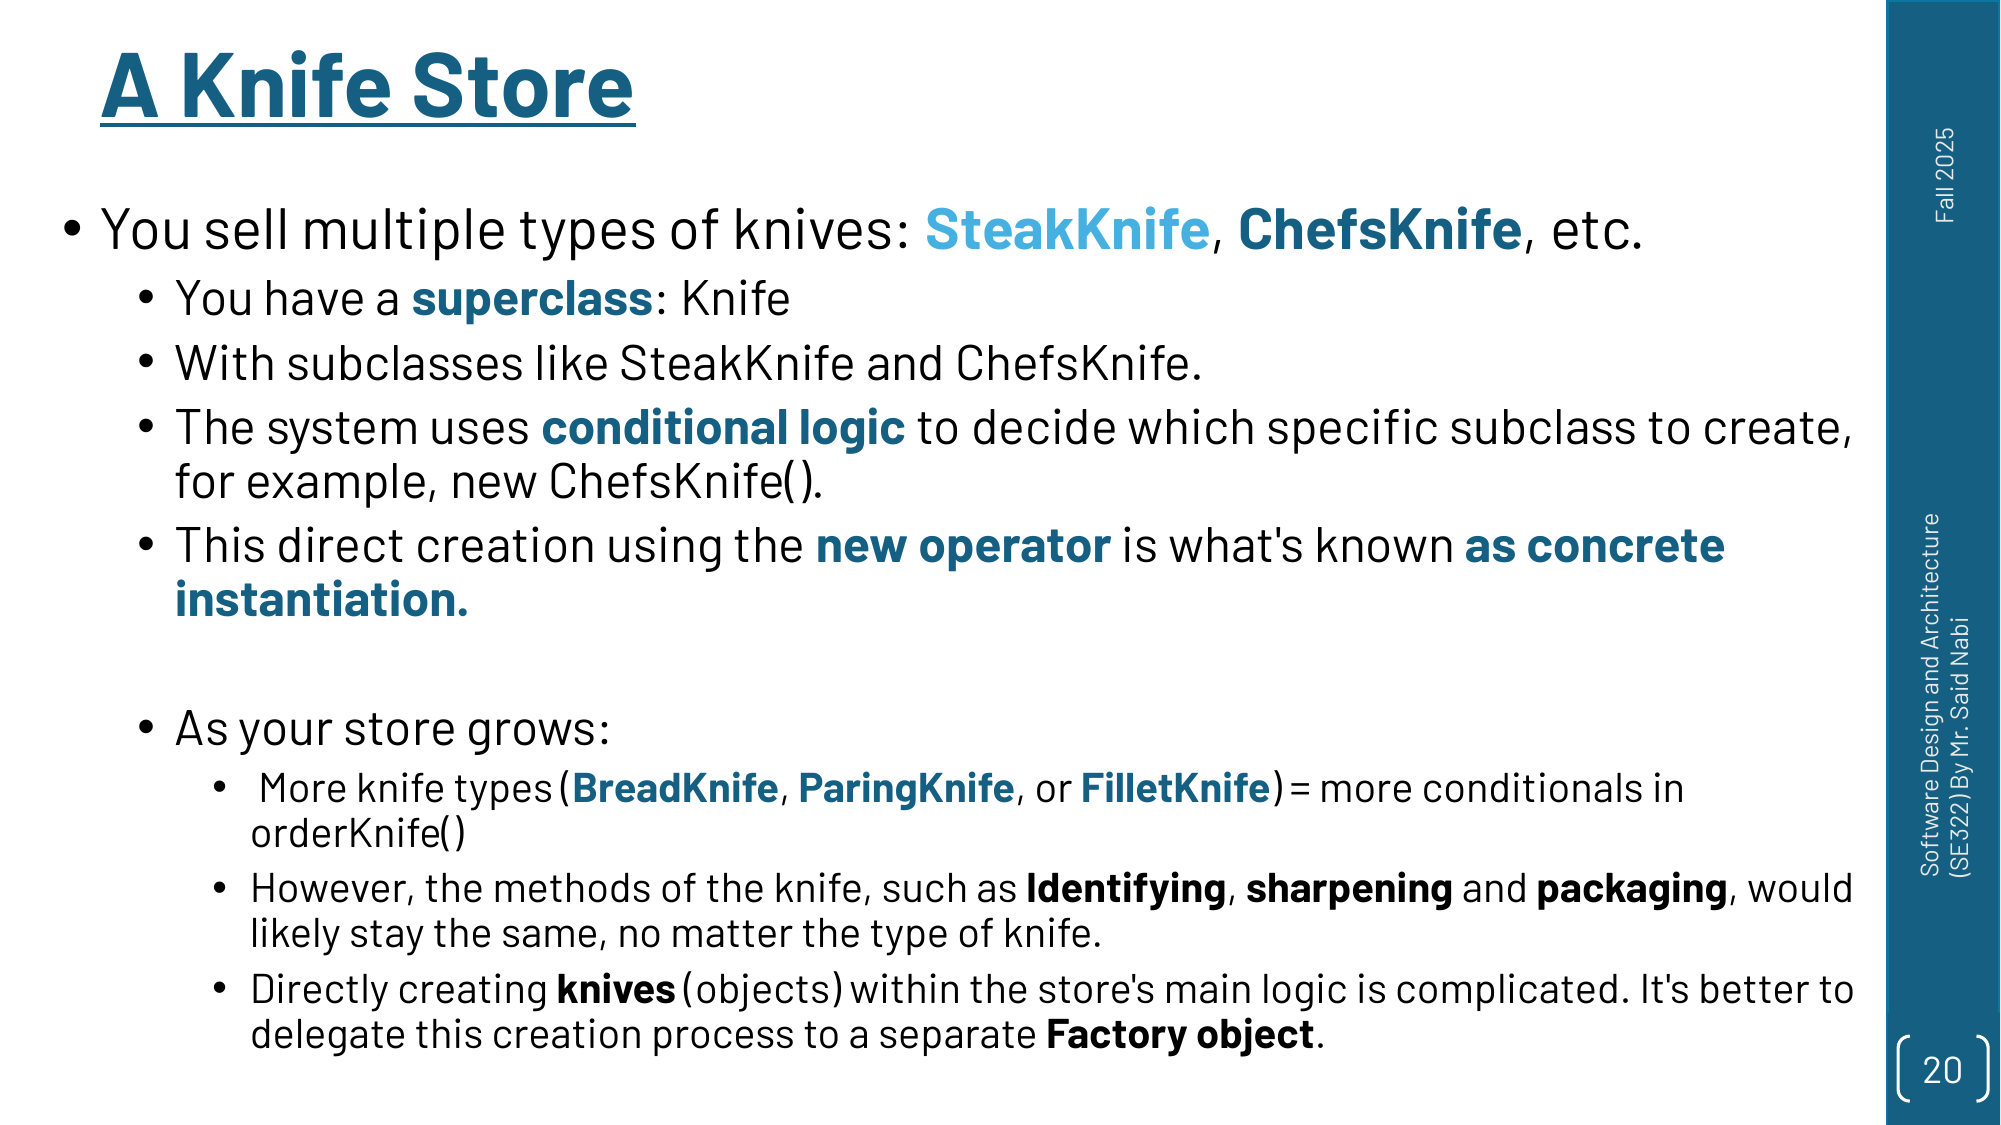

A Knife Store

You sell multiple types of knives: SteakKnife, ChefsKnife, etc.
You have a superclass: Knife
With subclasses like SteakKnife and ChefsKnife.
The system uses conditional logic to decide which specific subclass to create, for example, new ChefsKnife().
This direct creation using the new operator is what's known as concrete instantiation.

As your store grows:
 More knife types (BreadKnife, ParingKnife, or FilletKnife) = more conditionals in orderKnife()
However, the methods of the knife, such as Identifying, sharpening and packaging, would likely stay the same, no matter the type of knife.
Directly creating knives (objects) within the store's main logic is complicated. It's better to delegate this creation process to a separate Factory object.